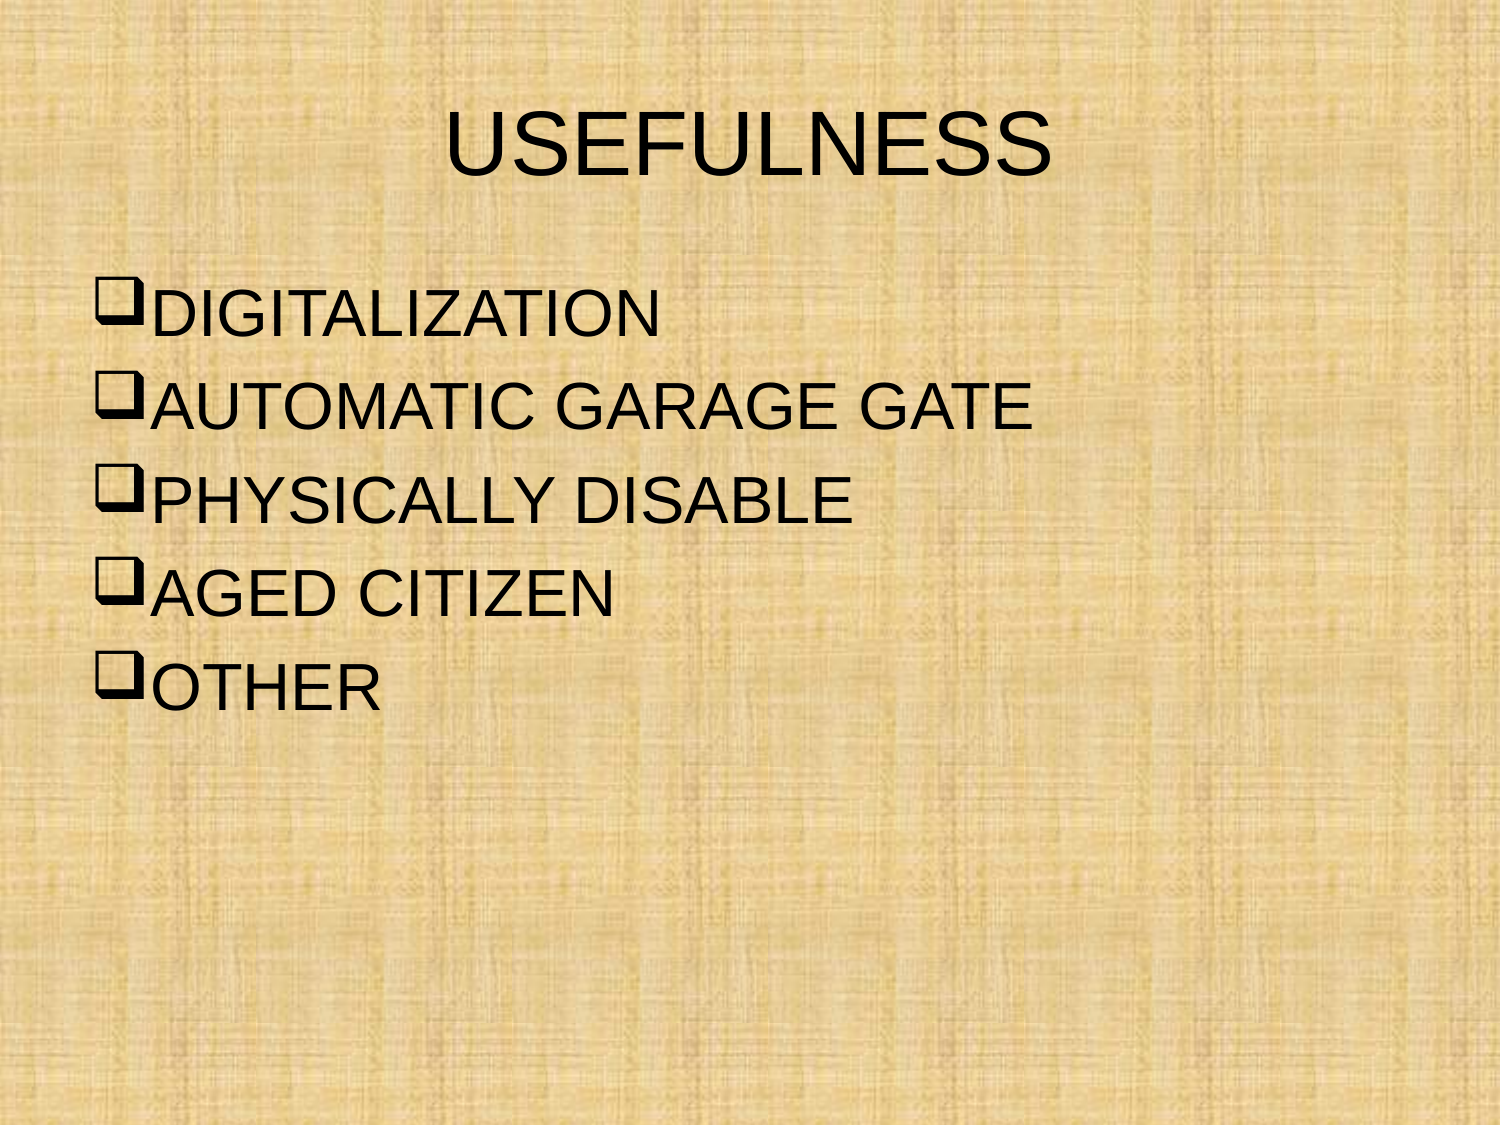

# USEFULNESS
DIGITALIZATION
AUTOMATIC GARAGE GATE
PHYSICALLY DISABLE
AGED CITIZEN
OTHER